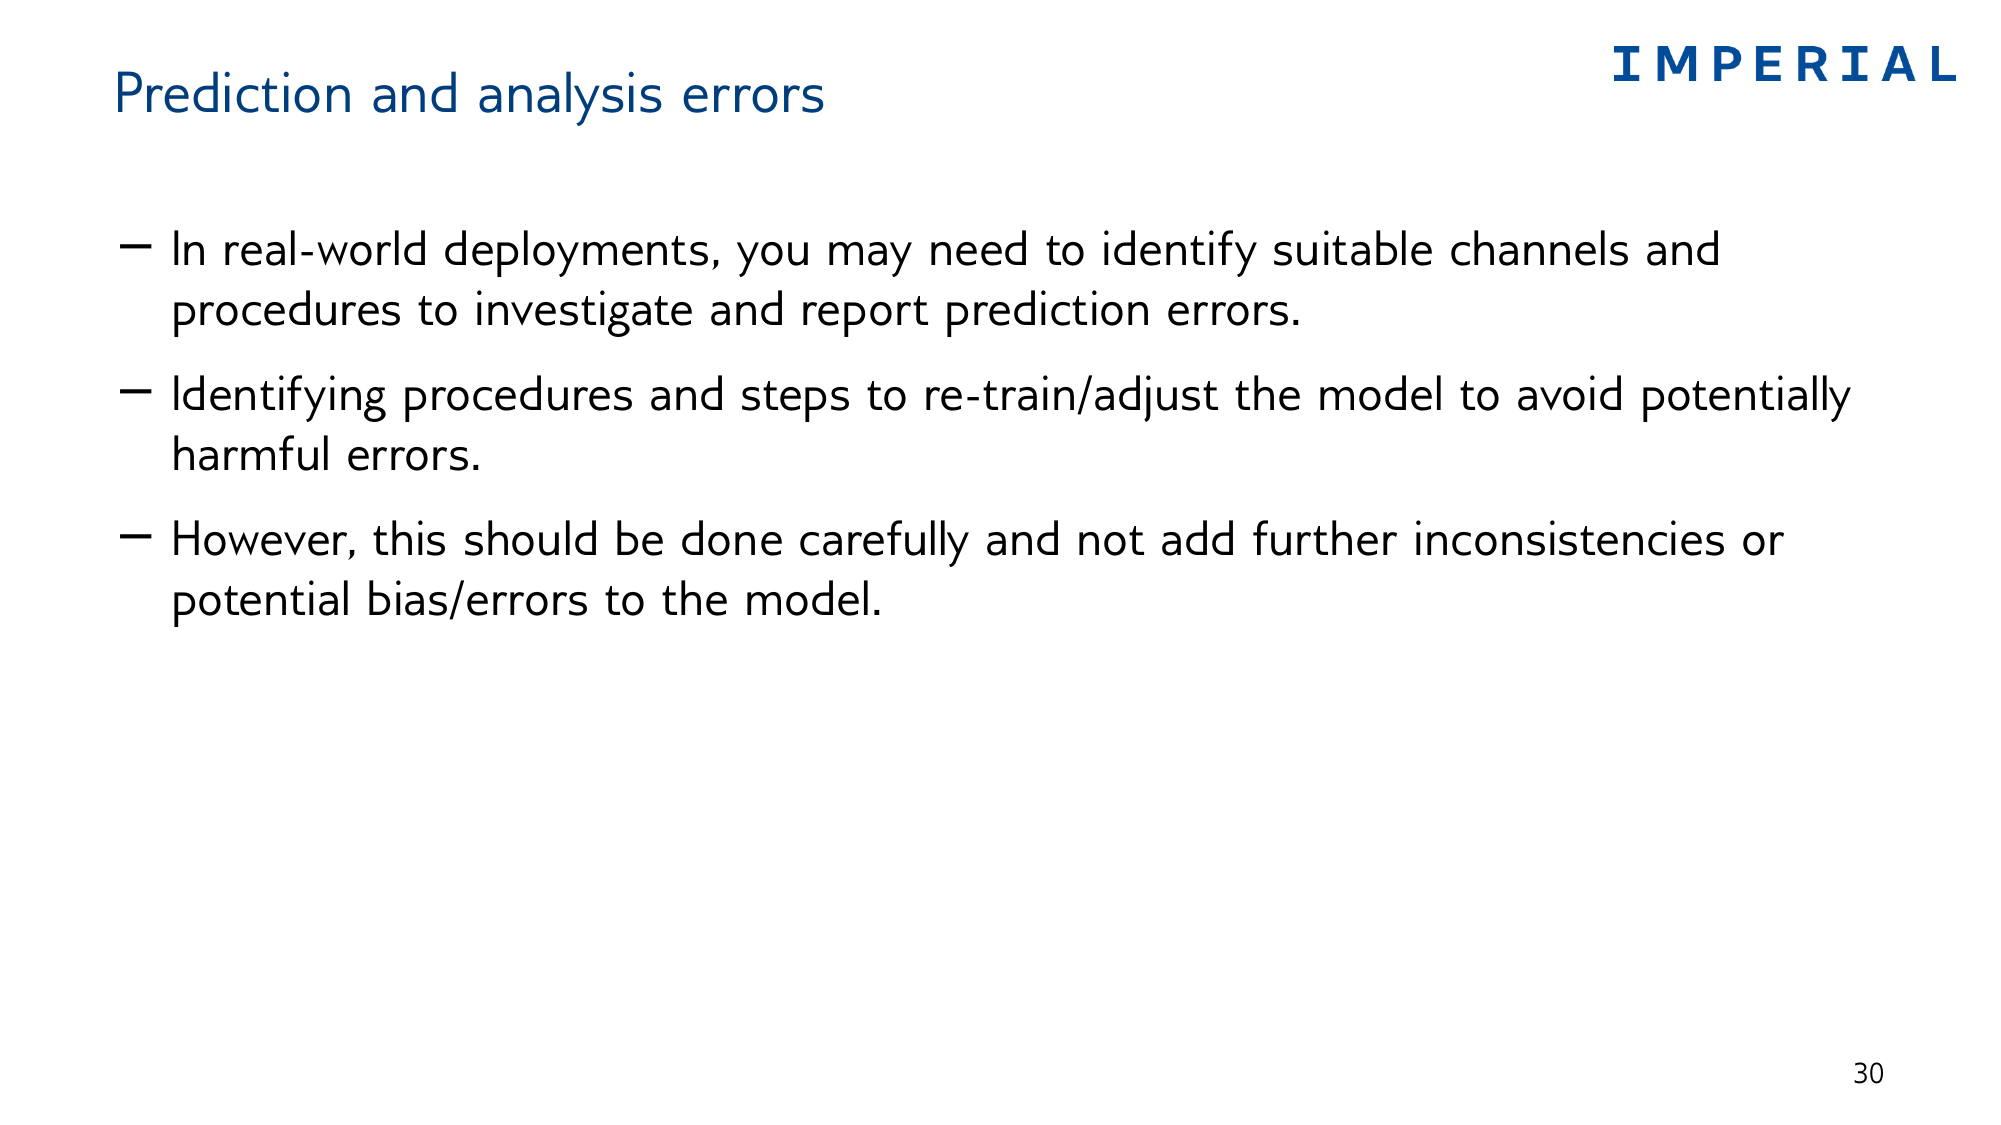

# Prediction and analysis errors
In real-world deployments, you may need to identify suitable channels and procedures to investigate and report prediction errors.
Identifying procedures and steps to re-train/adjust the model to avoid potentially harmful errors.
However, this should be done carefully and not add further inconsistencies or potential bias/errors to the model.
30